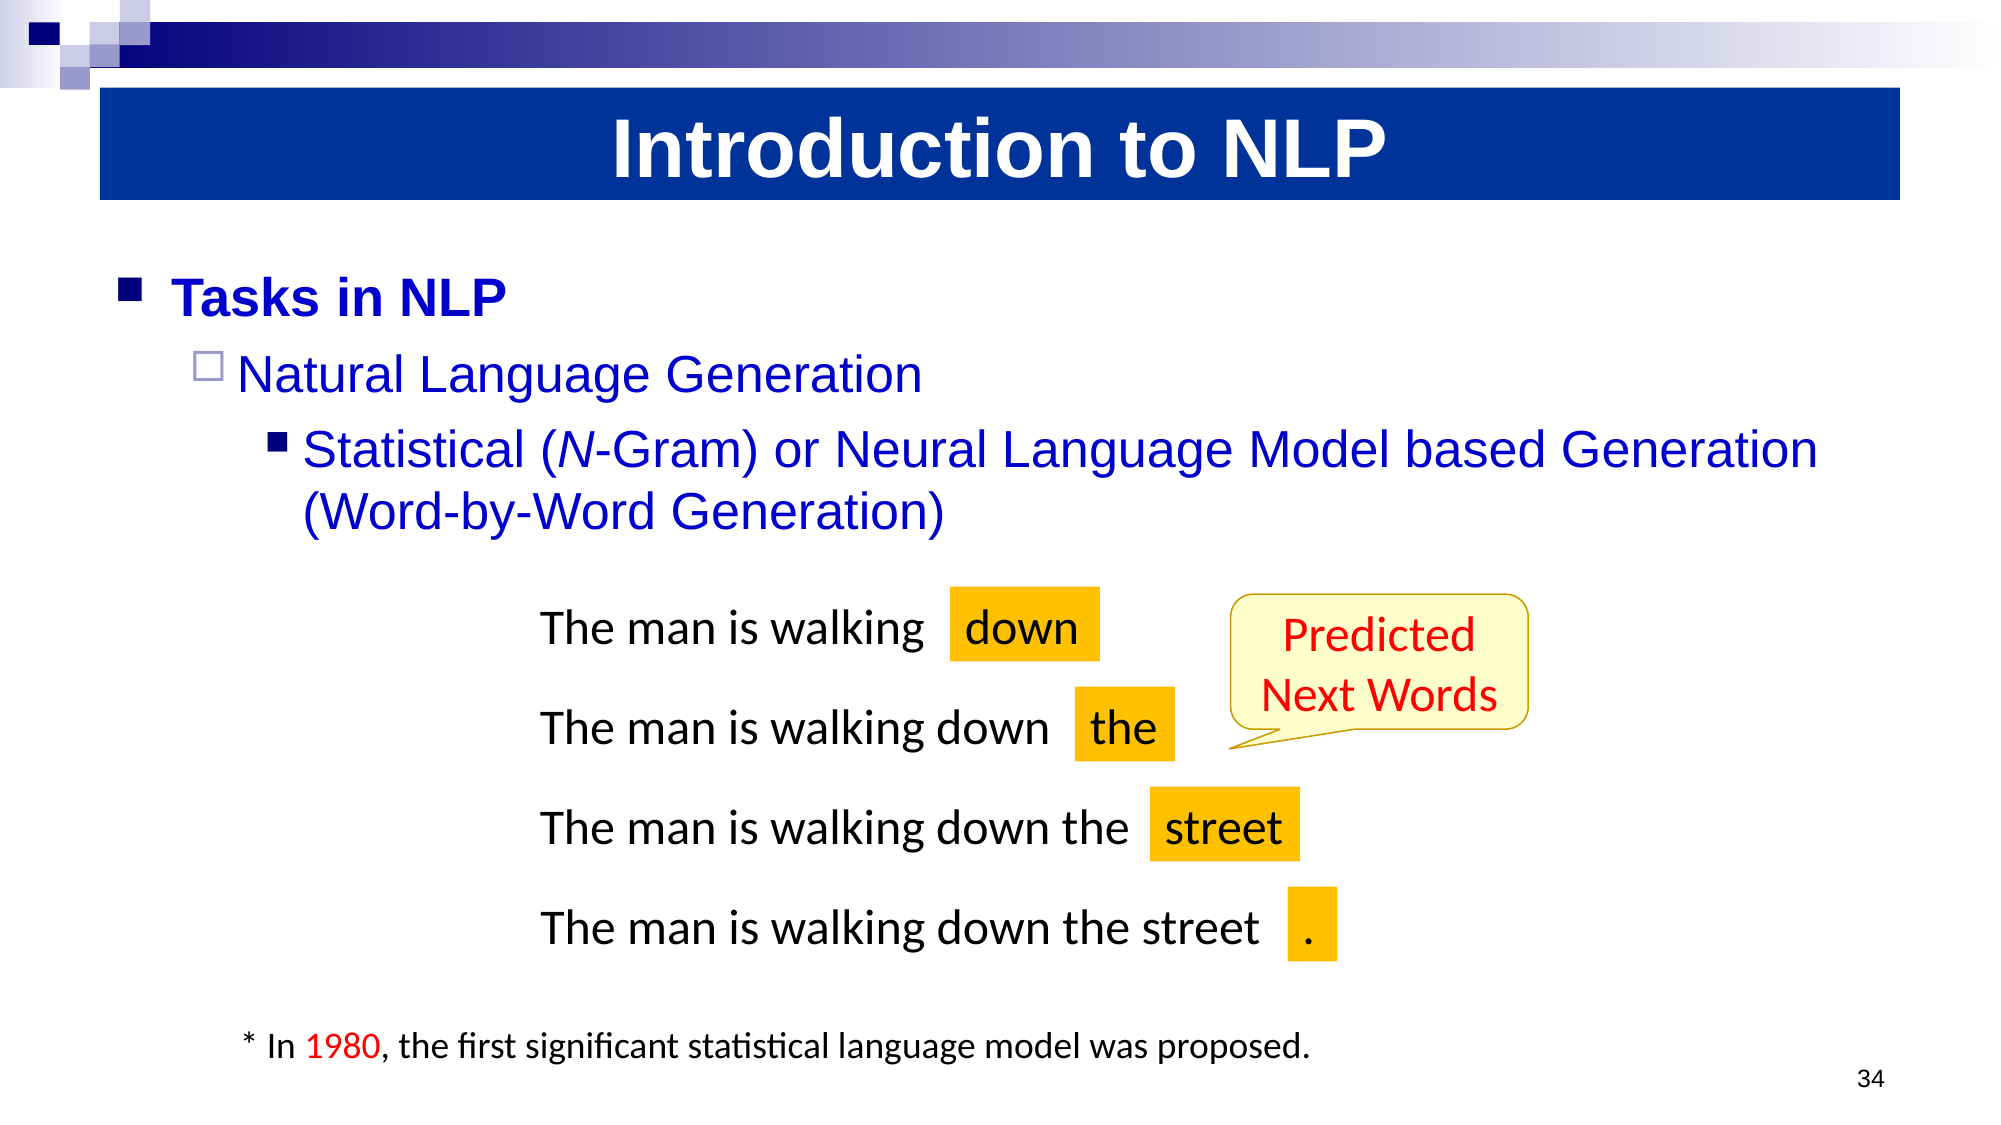

# Introduction to NLP
Tasks in NLP
Natural Language Generation
Statistical (N-Gram) or Neural Language Model based Generation (Word-by-Word Generation)

The man is walking
down
Predicted Next Words
The man is walking down
the
The man is walking down the
street
The man is walking down the street
.
* In 1980, the first significant statistical language model was proposed.
34